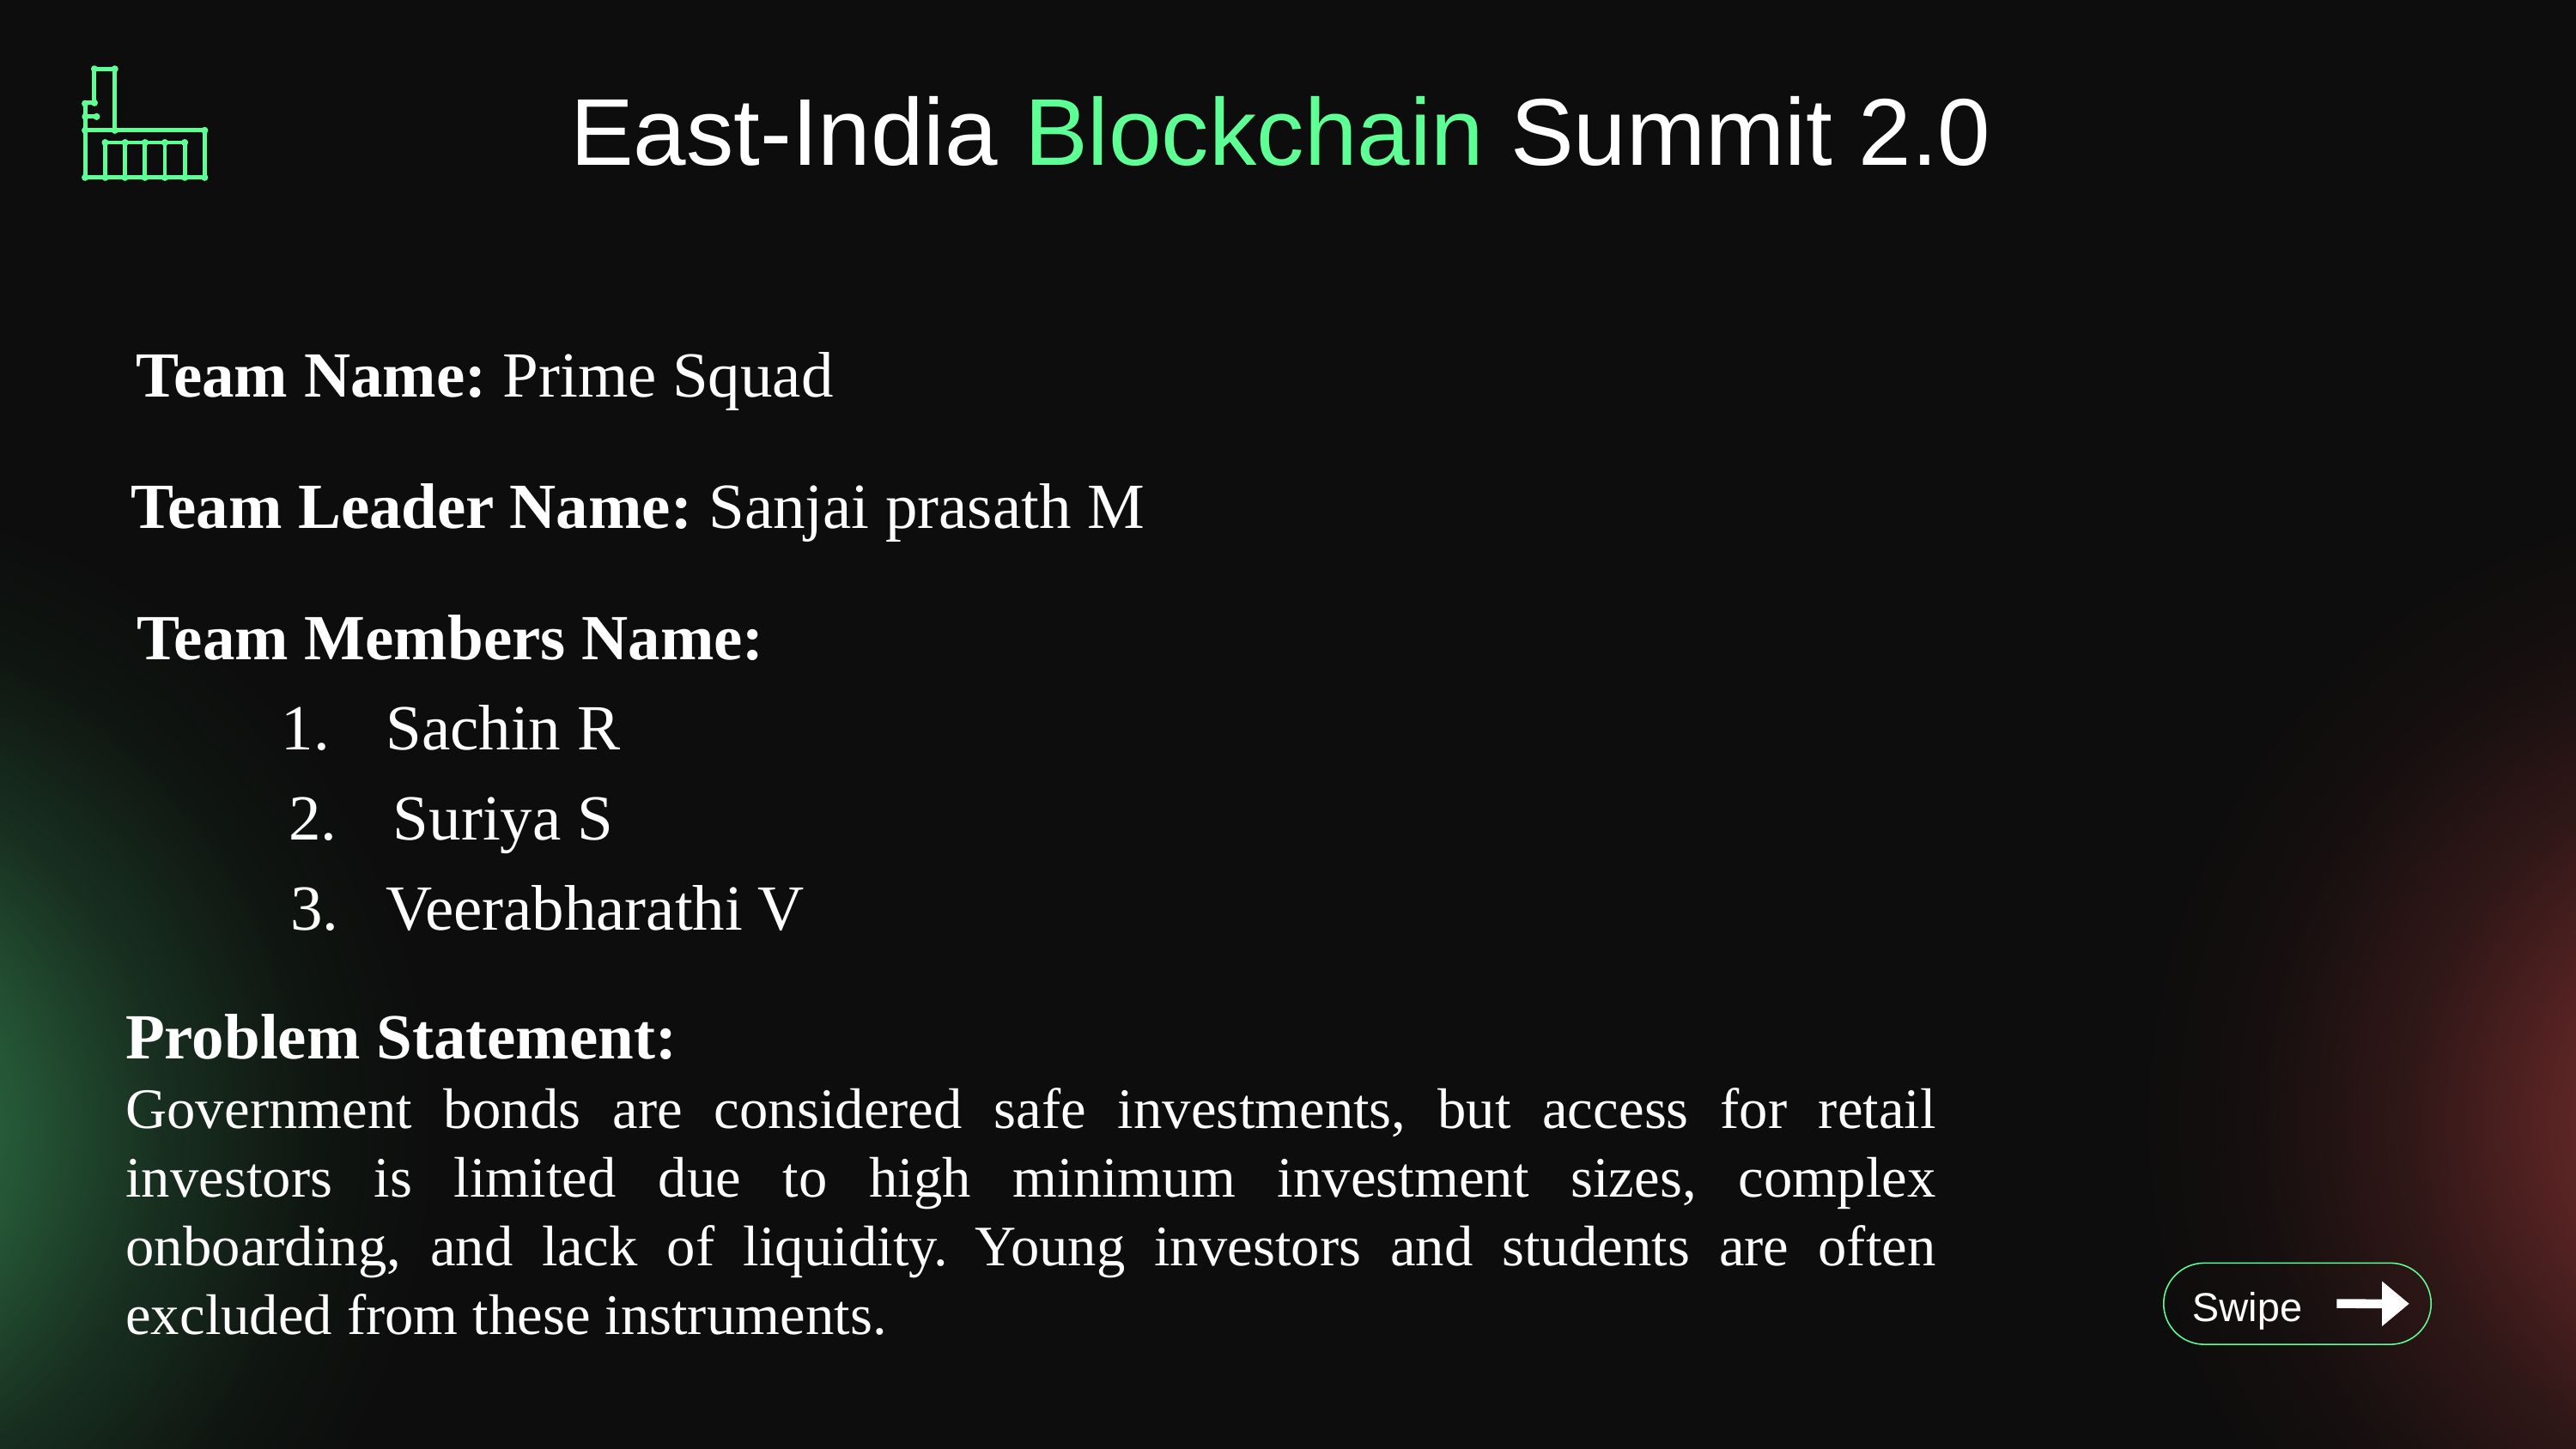

East-India Blockchain Summit 2.0

Team Name: Prime Squad
Team Leader Name: Sanjai prasath M

Team Members Name:
Sachin R
Suriya S
            3.   Veerabharathi V
Problem Statement:
Government bonds are considered safe investments, but access for retail investors is limited due to high minimum investment sizes, complex onboarding, and lack of liquidity. Young investors and students are often excluded from these instruments.

Swipe